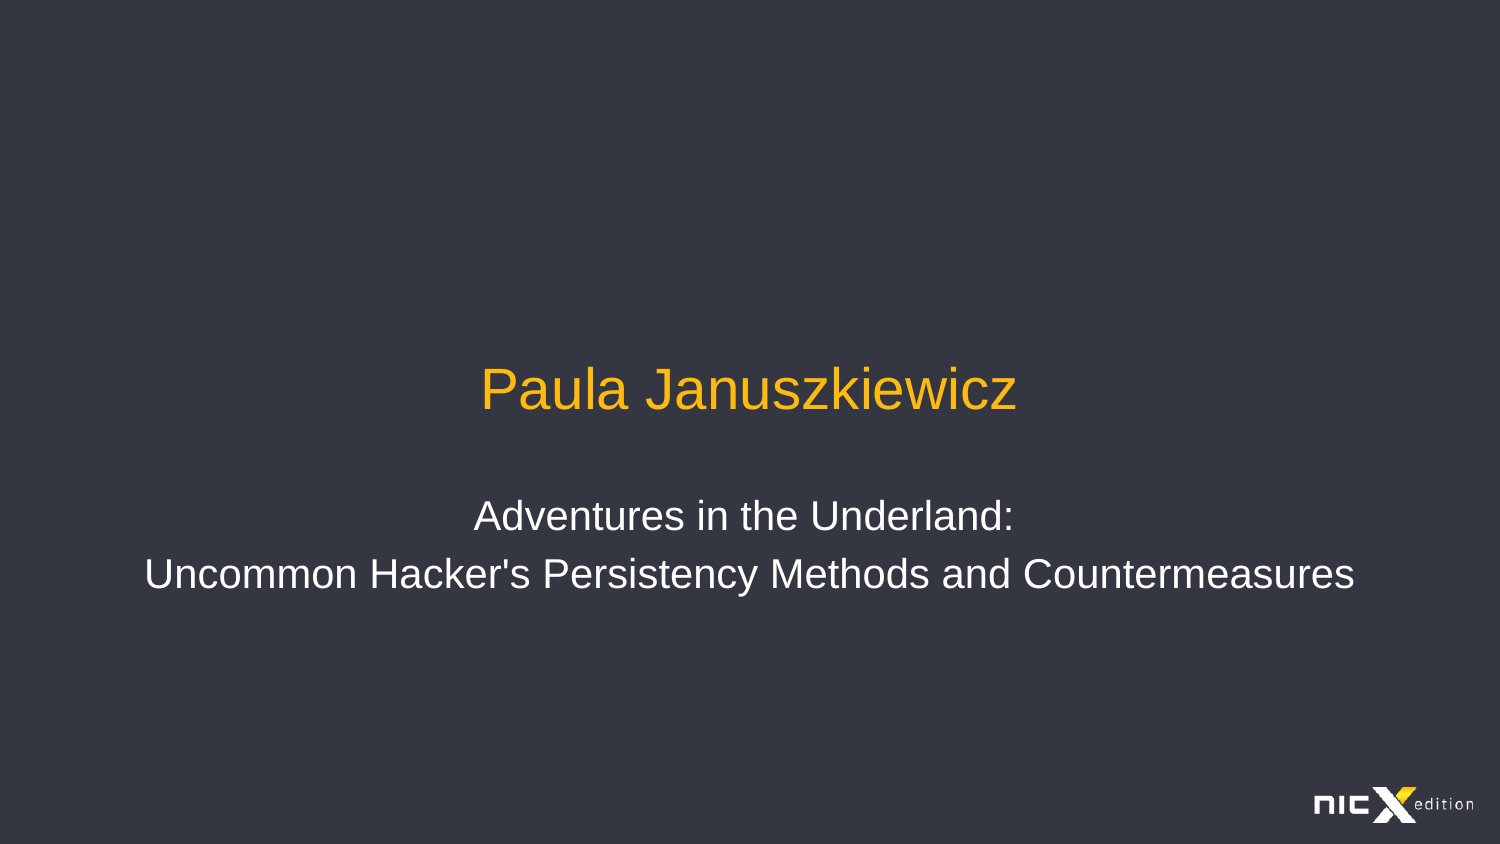

# Paula Januszkiewicz
Adventures in the Underland:
Uncommon Hacker's Persistency Methods and Countermeasures